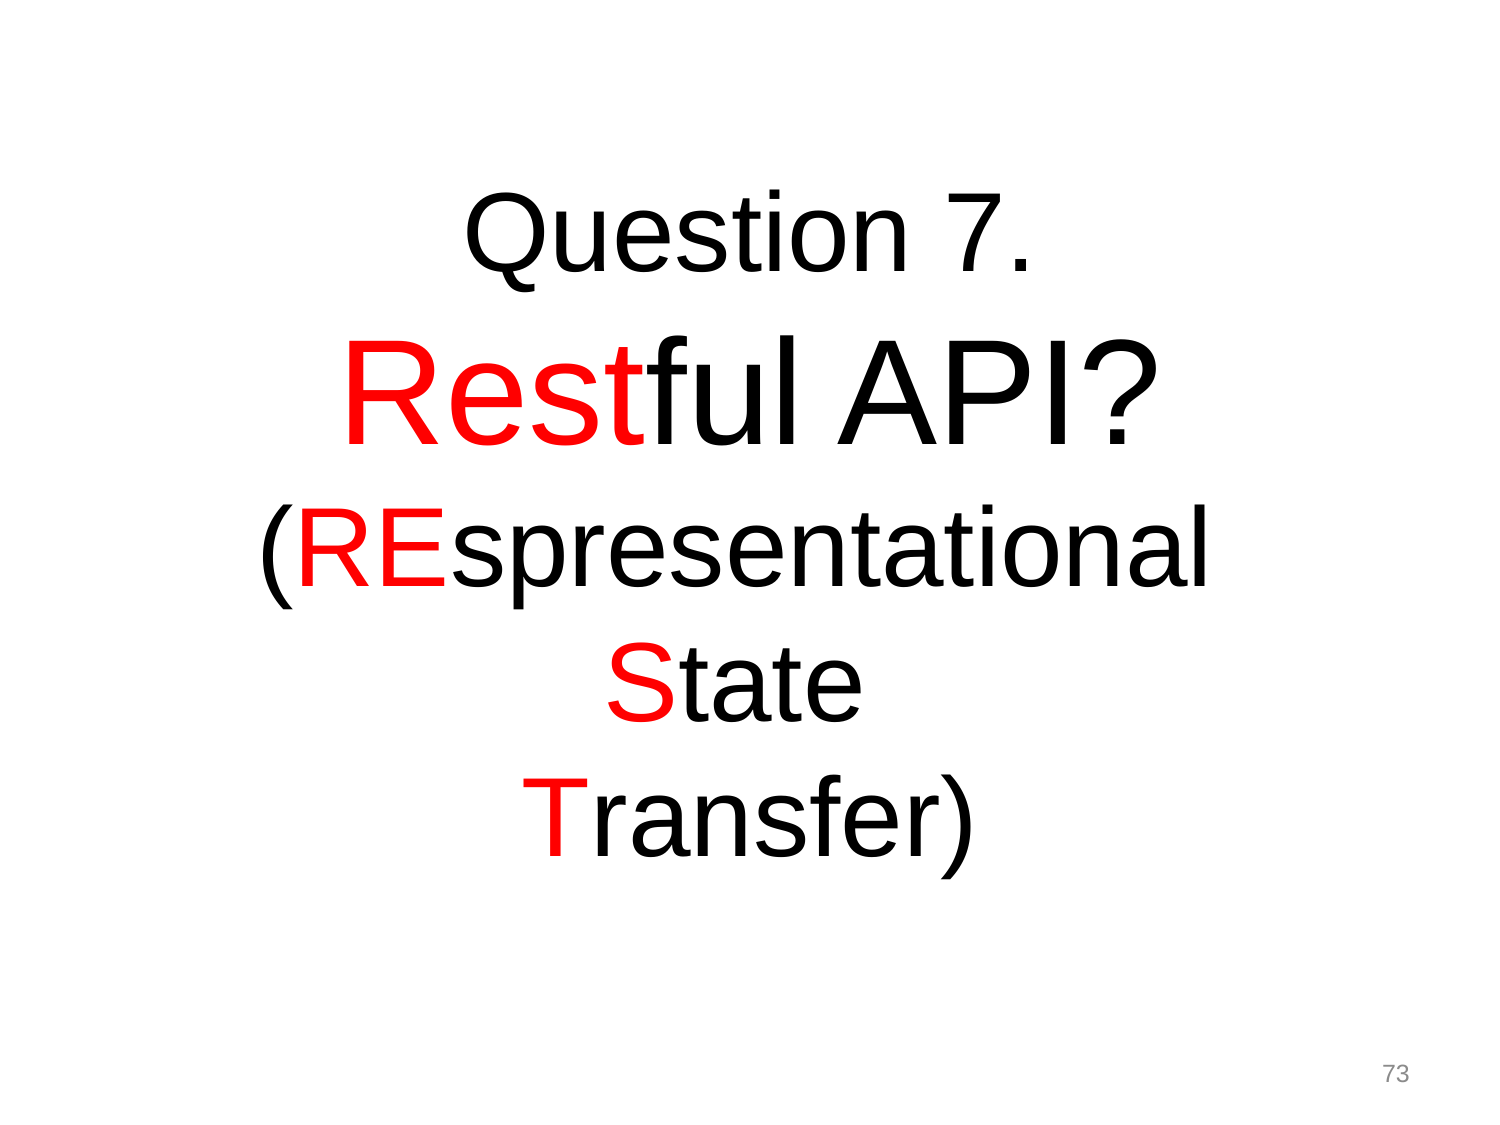

# Question 7. Restful API? (REspresentational State Transfer)
73